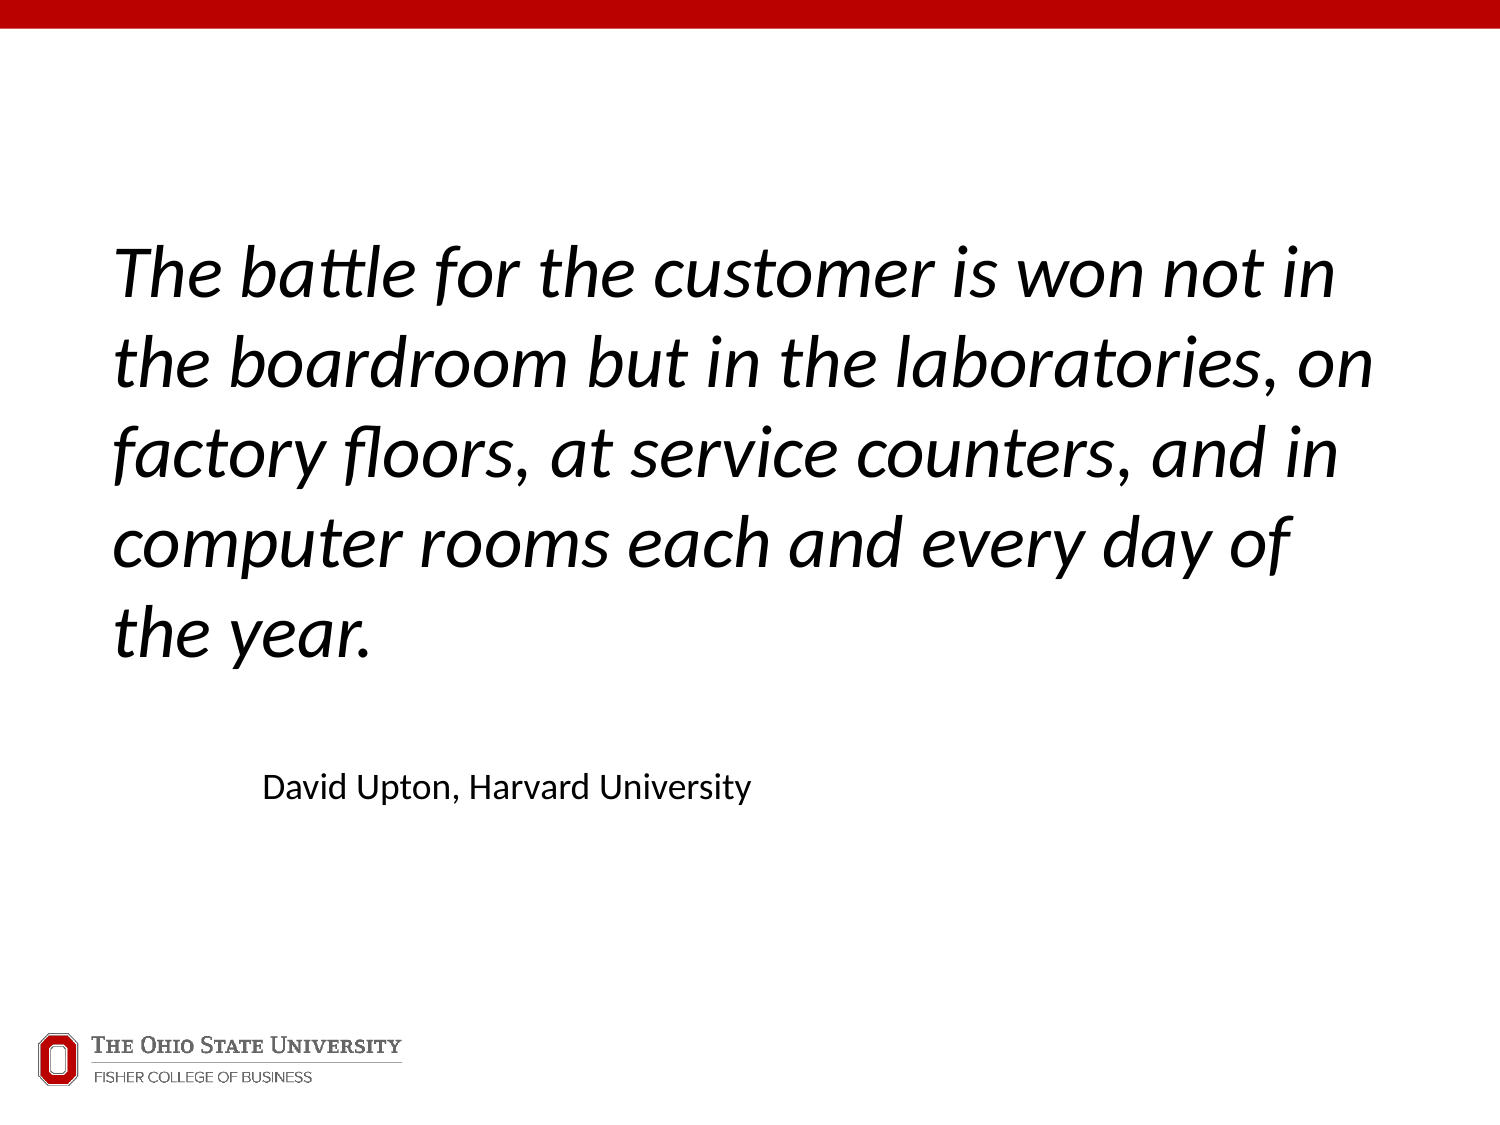

The battle for the customer is won not in the boardroom but in the laboratories, on factory floors, at service counters, and in computer rooms each and every day of the year.

David Upton, Harvard University